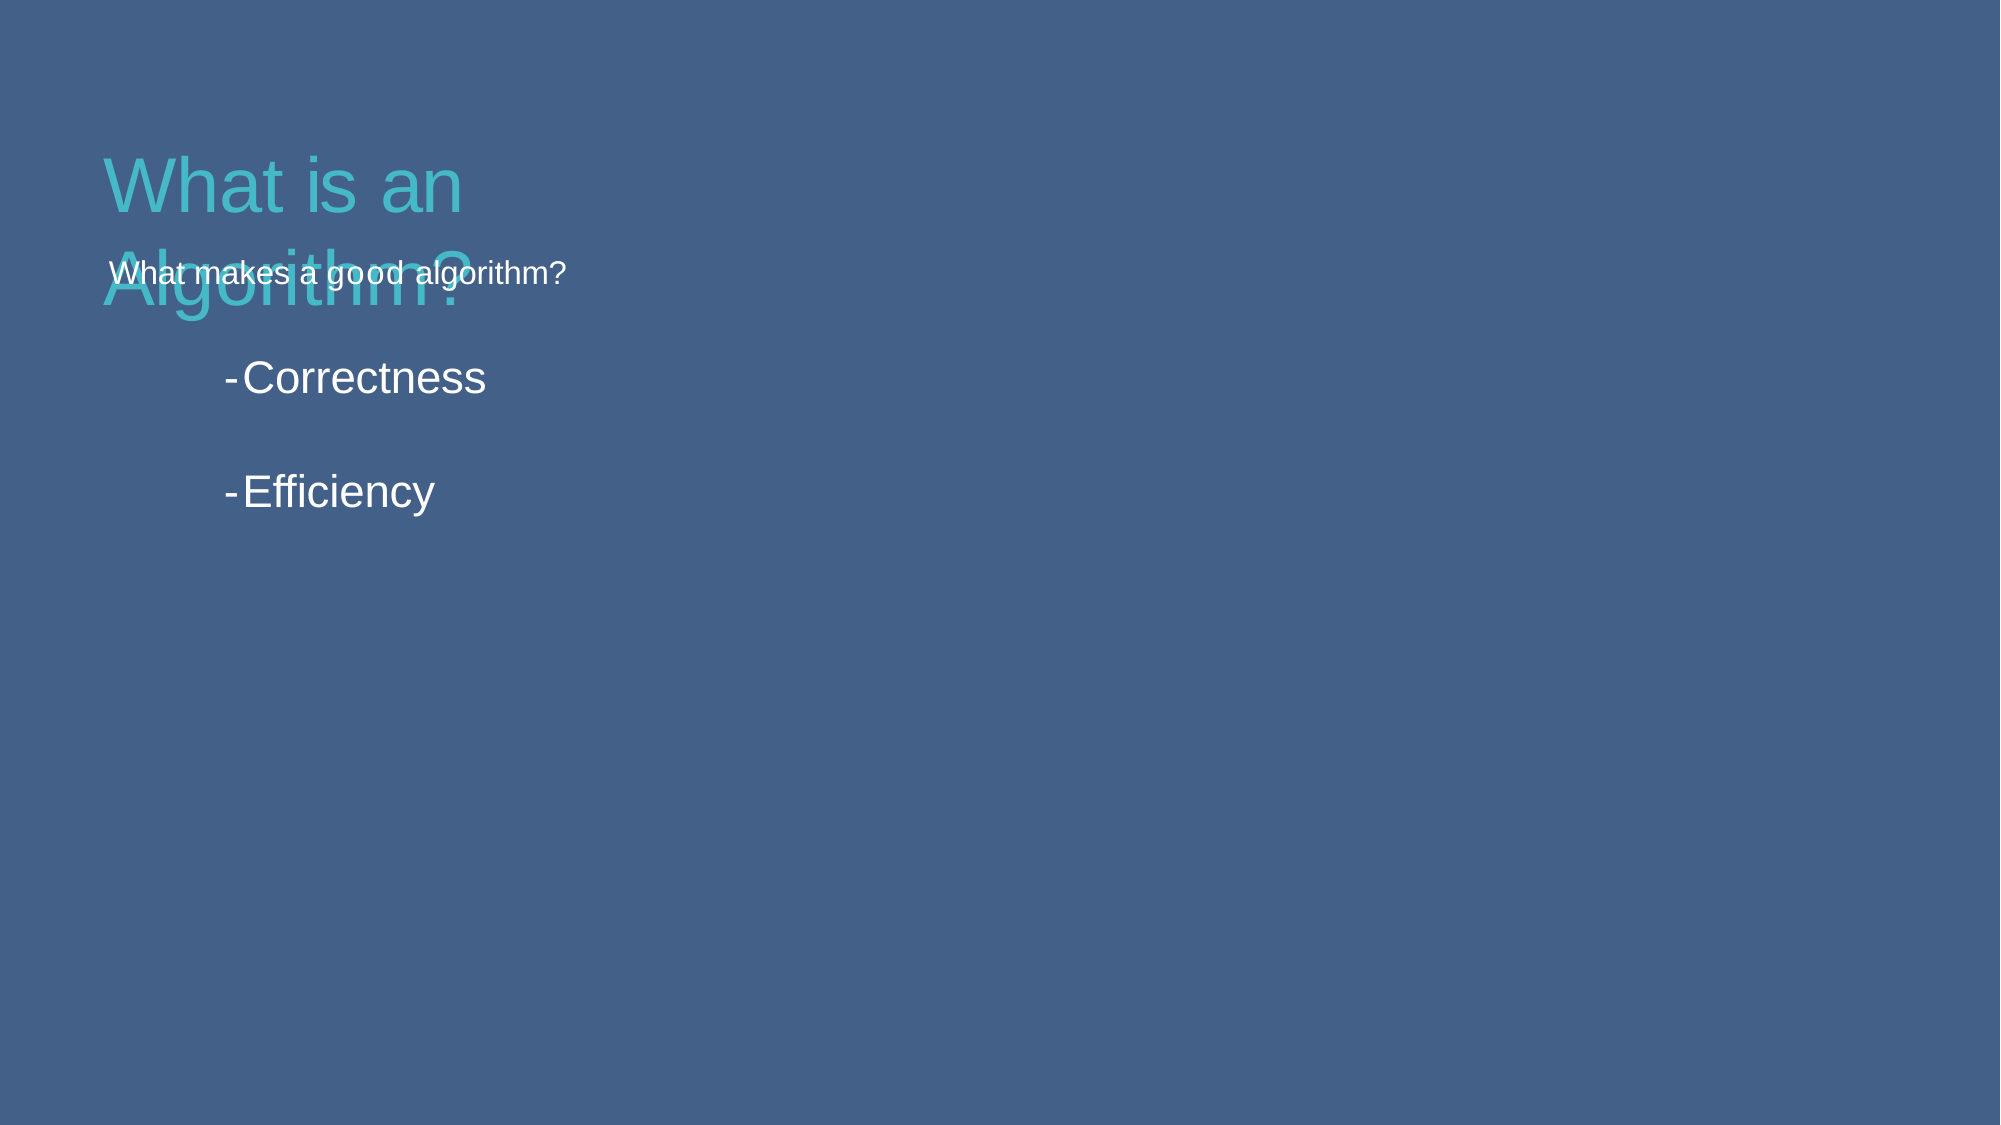

# What is an Algorithm?
What makes a good algorithm?

-Correctness

-Efficiency